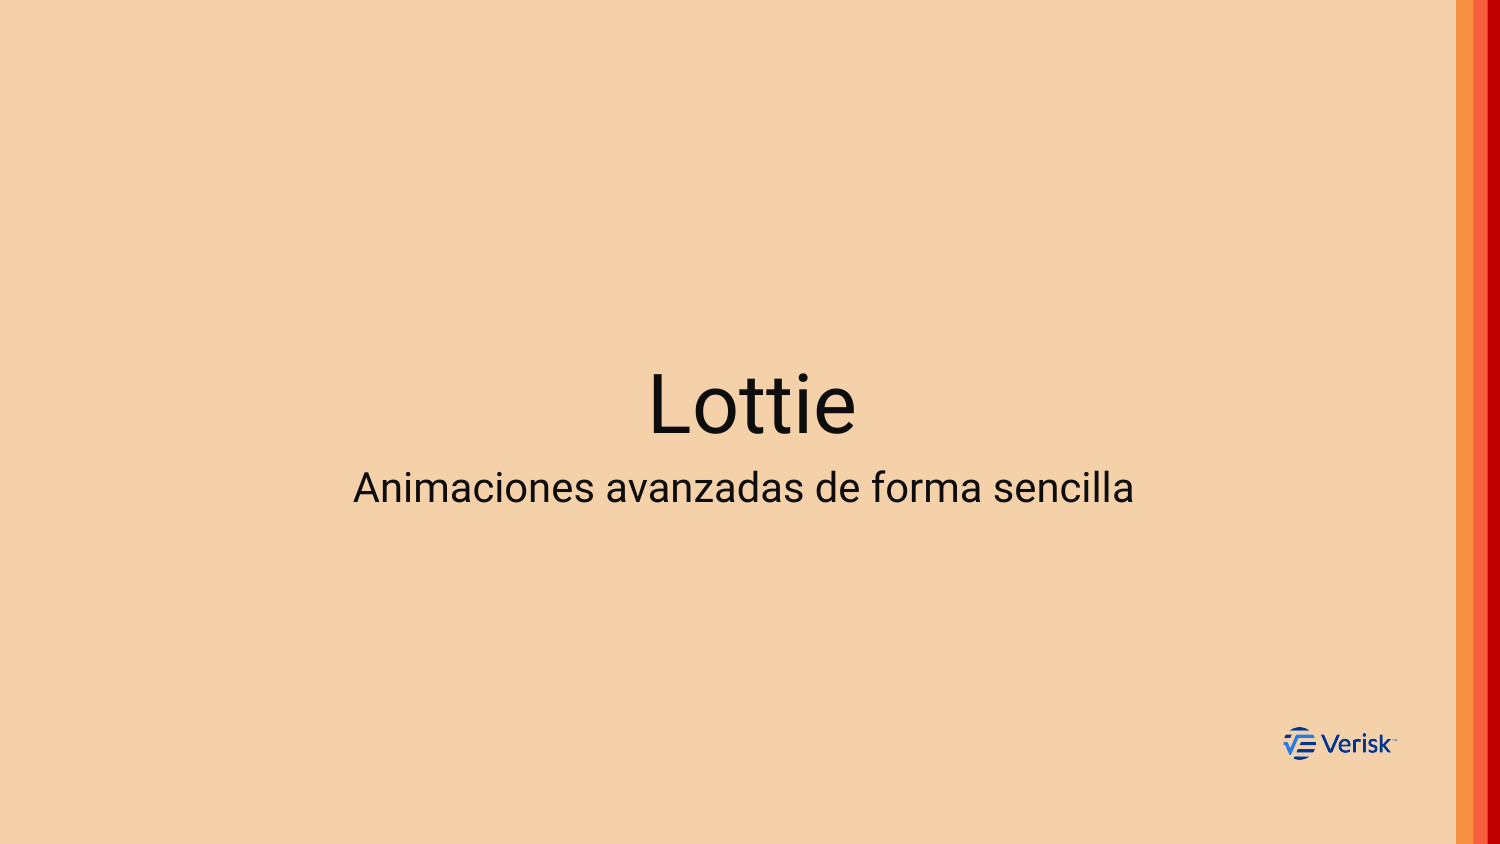

# Lottie
Animaciones avanzadas de forma sencilla